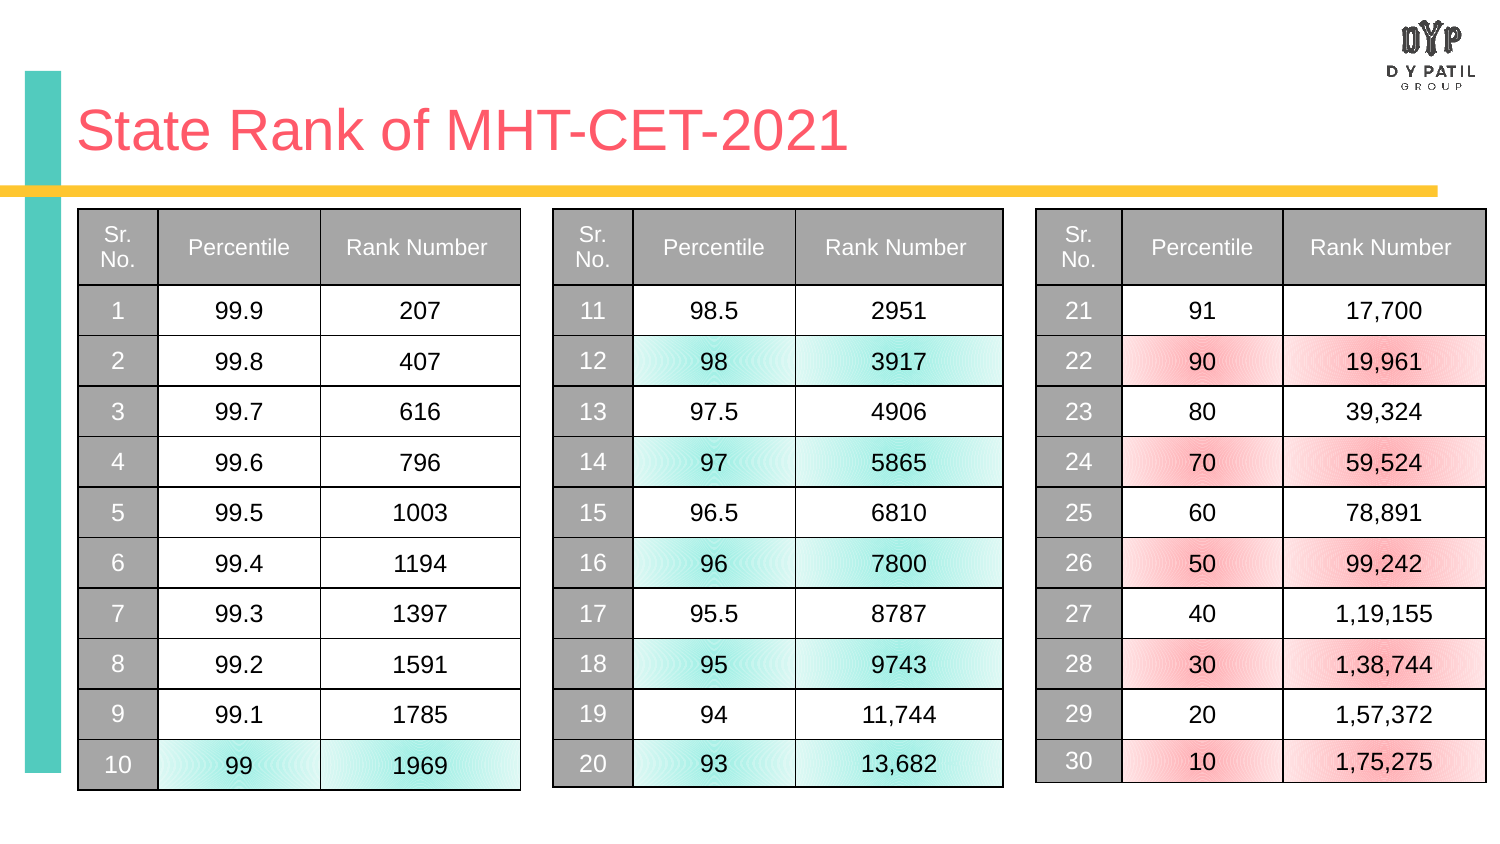

# State Rank of MHT-CET-2021
| Sr. No. | Percentile | Rank Number |
| --- | --- | --- |
| 11 | 98.5 | 2951 |
| 12 | 98 | 3917 |
| 13 | 97.5 | 4906 |
| 14 | 97 | 5865 |
| 15 | 96.5 | 6810 |
| 16 | 96 | 7800 |
| 17 | 95.5 | 8787 |
| 18 | 95 | 9743 |
| 19 | 94 | 11,744 |
| 20 | 93 | 13,682 |
| Sr. No. | Percentile | Rank Number |
| --- | --- | --- |
| 21 | 91 | 17,700 |
| 22 | 90 | 19,961 |
| 23 | 80 | 39,324 |
| 24 | 70 | 59,524 |
| 25 | 60 | 78,891 |
| 26 | 50 | 99,242 |
| 27 | 40 | 1,19,155 |
| 28 | 30 | 1,38,744 |
| 29 | 20 | 1,57,372 |
| 30 | 10 | 1,75,275 |
| Sr. No. | Percentile | Rank Number |
| --- | --- | --- |
| 1 | 99.9 | 207 |
| 2 | 99.8 | 407 |
| 3 | 99.7 | 616 |
| 4 | 99.6 | 796 |
| 5 | 99.5 | 1003 |
| 6 | 99.4 | 1194 |
| 7 | 99.3 | 1397 |
| 8 | 99.2 | 1591 |
| 9 | 99.1 | 1785 |
| 10 | 99 | 1969 |